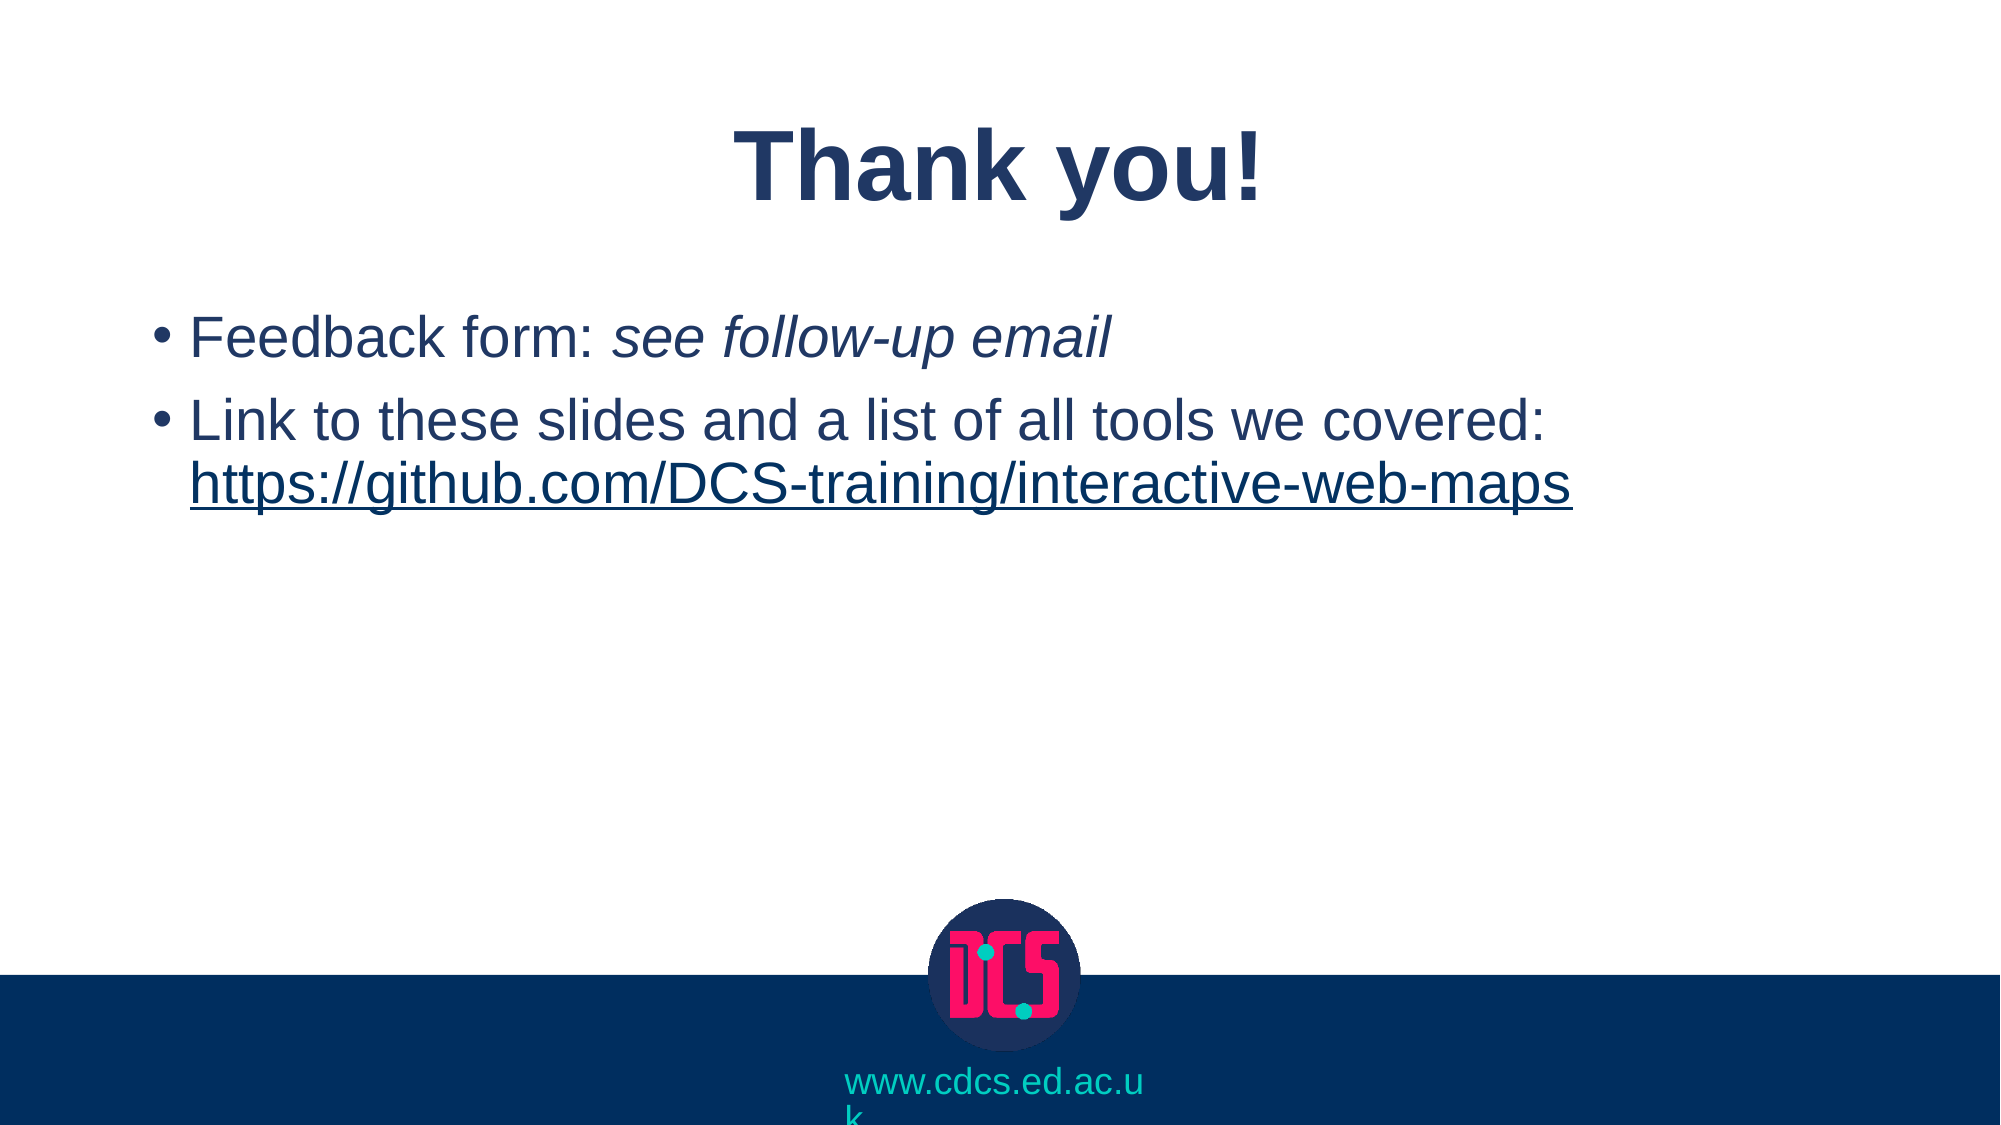

# Thank you!
Feedback form: see follow-up email
Link to these slides and a list of all tools we covered: https://github.com/DCS-training/interactive-web-maps